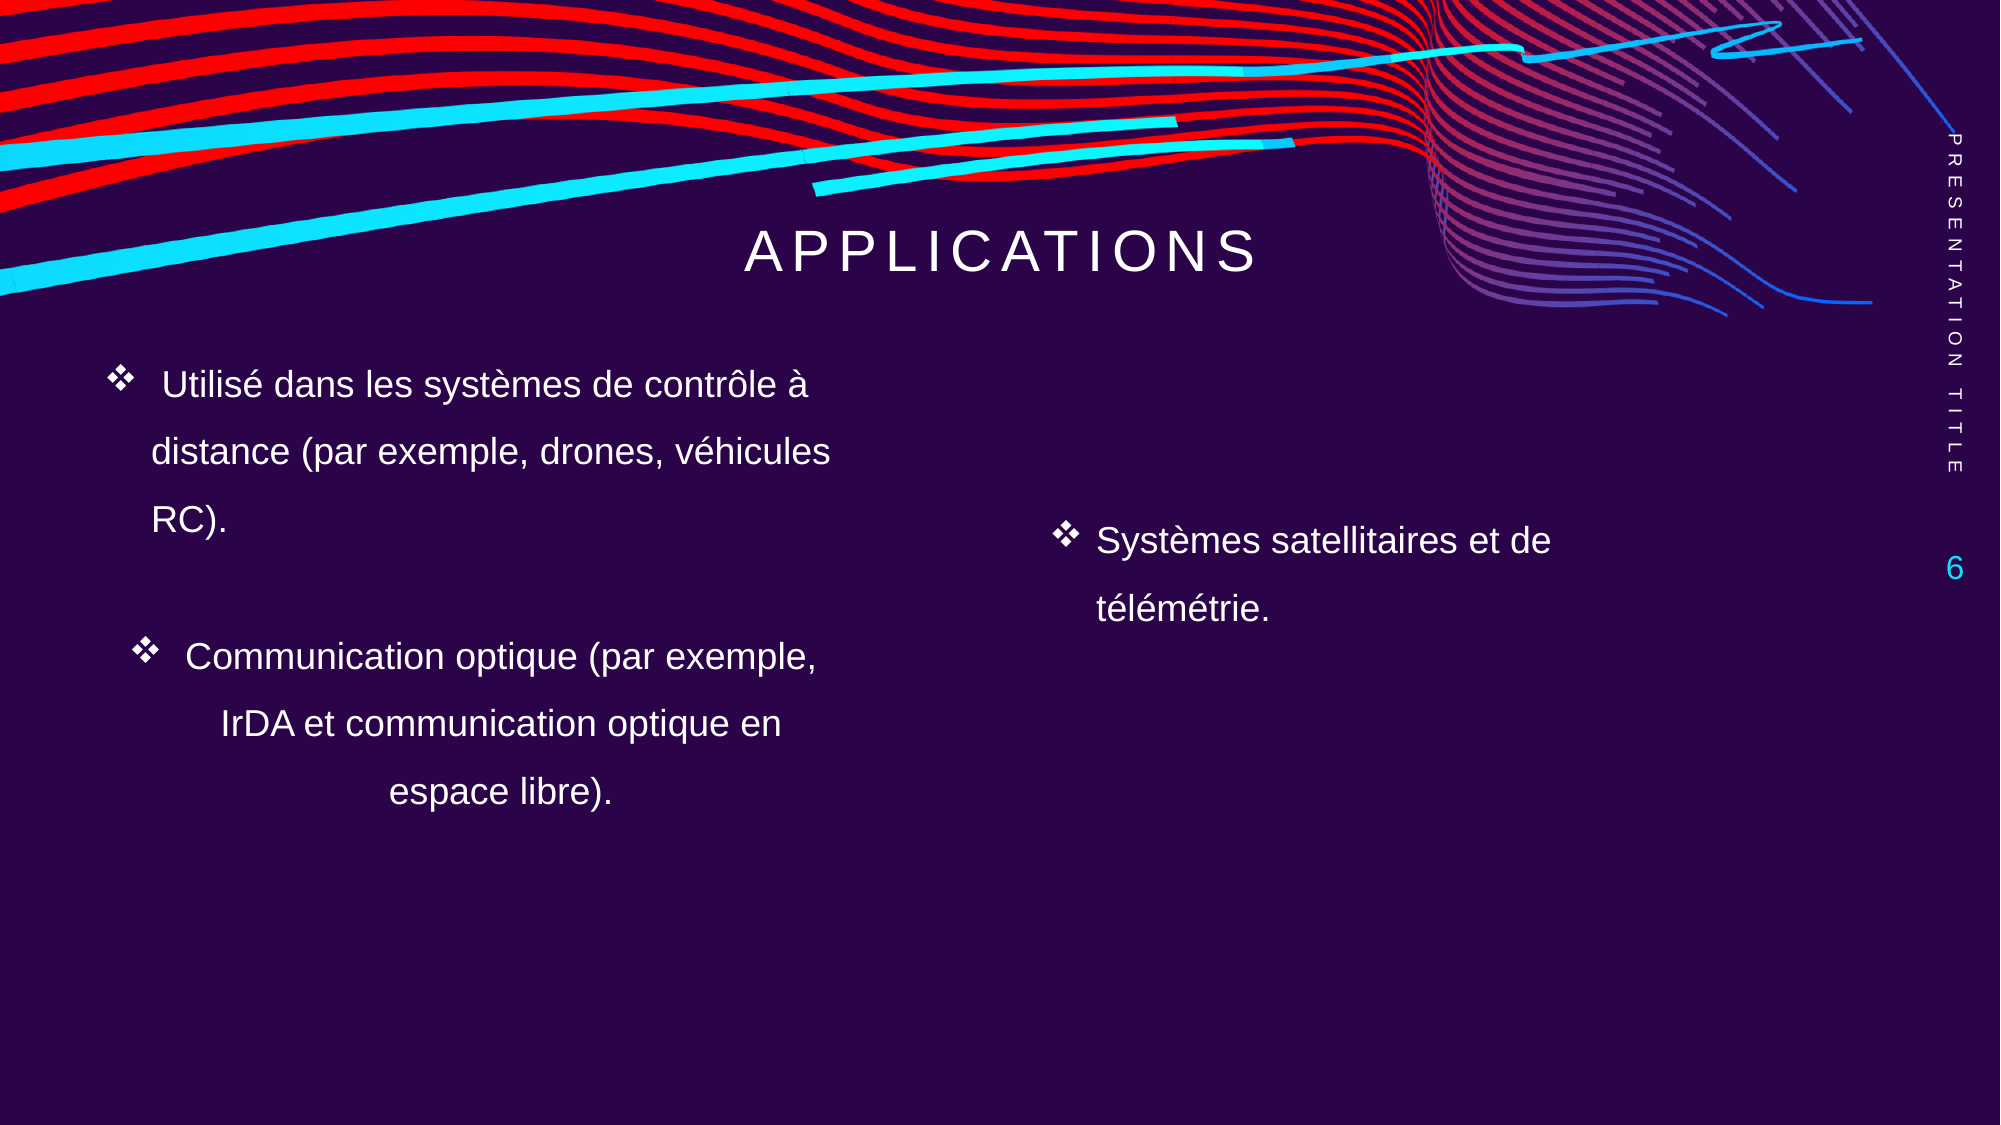

# APPLICATIONS
PRESENTATION TITLE
 Utilisé dans les systèmes de contrôle à distance (par exemple, drones, véhicules RC).
Systèmes satellitaires et de télémétrie.
6
Communication optique (par exemple, IrDA et communication optique en espace libre).